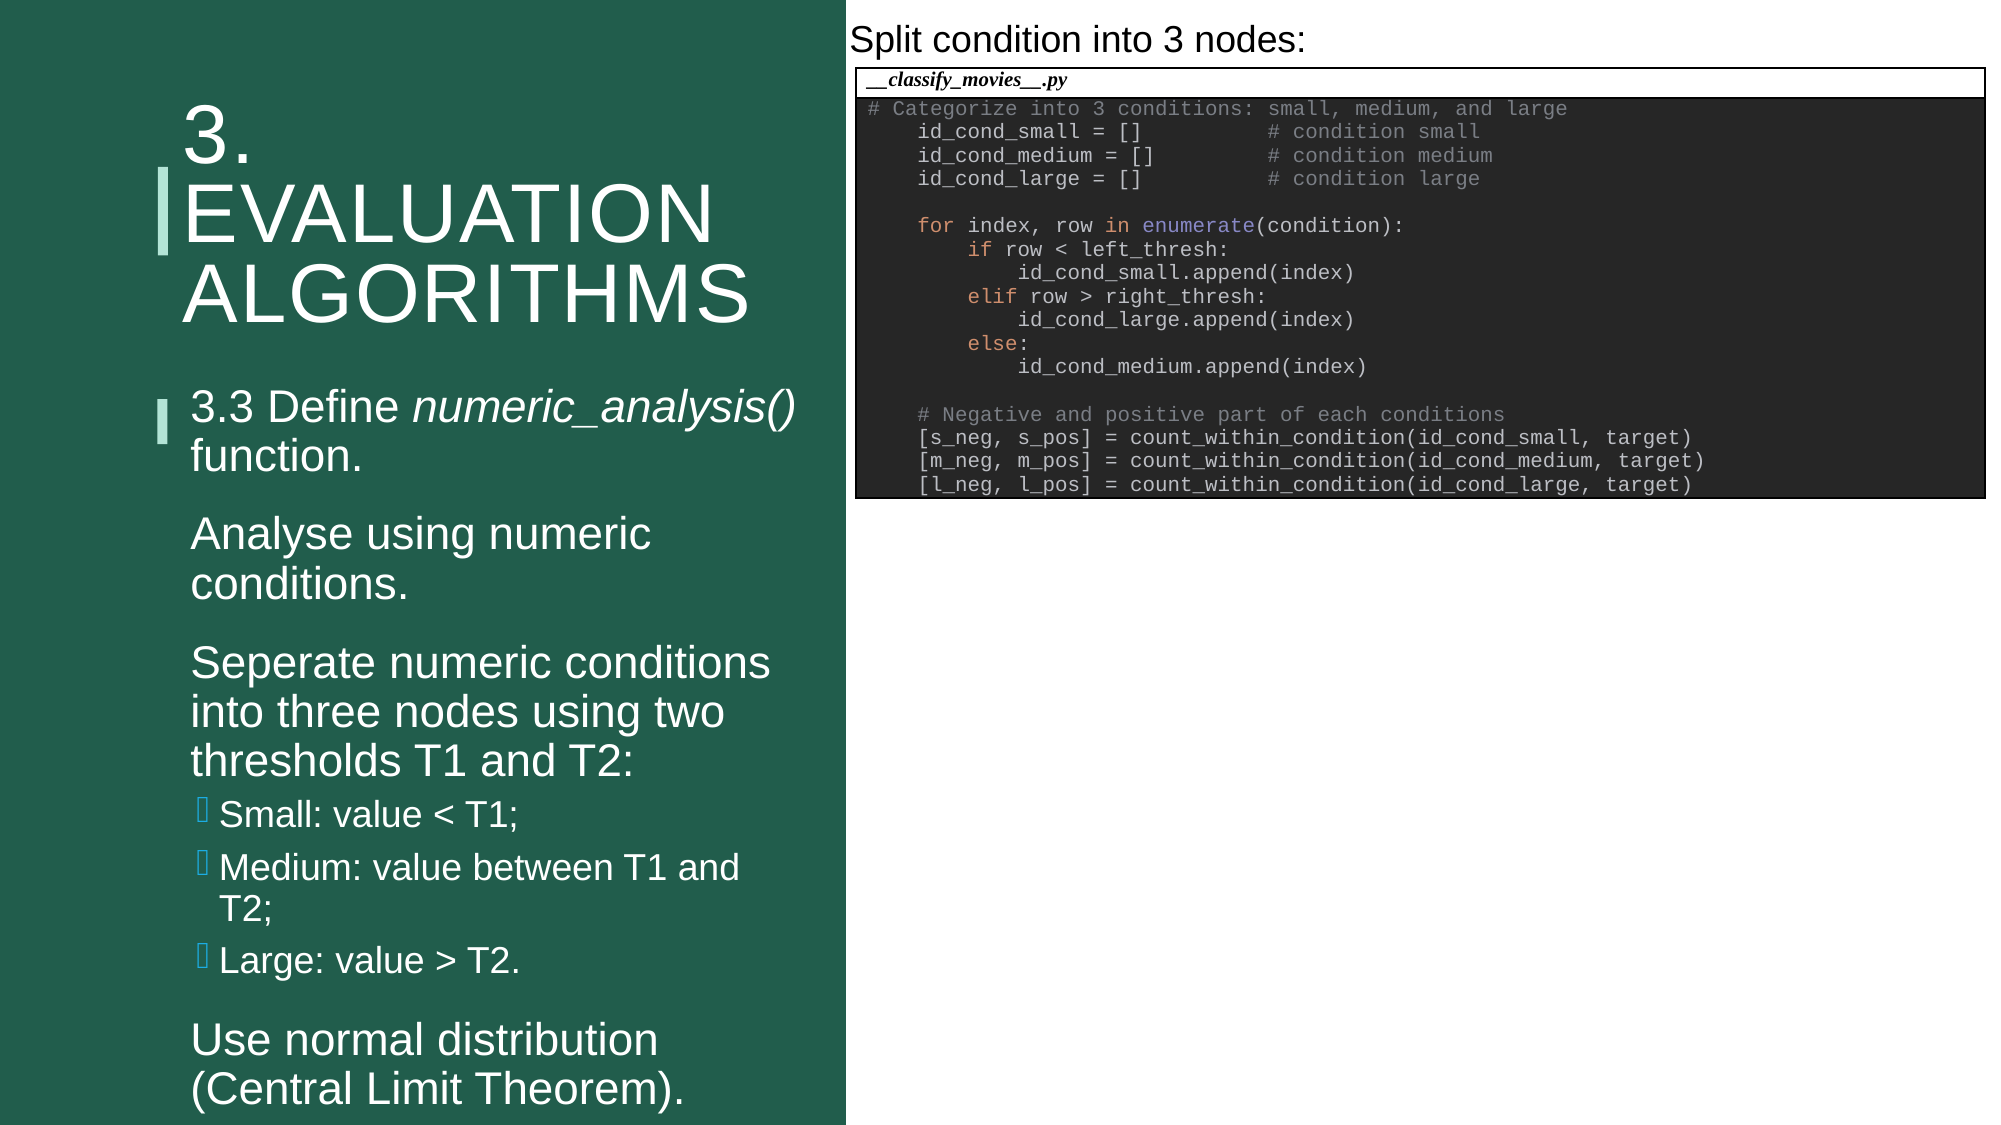

Split condition into 3 nodes:
| \_\_classify\_movies\_\_.py |
| --- |
| # Categorize into 3 conditions: small, medium, and large id\_cond\_small = [] # condition small id\_cond\_medium = [] # condition medium id\_cond\_large = [] # condition large for index, row in enumerate(condition): if row < left\_thresh: id\_cond\_small.append(index) elif row > right\_thresh: id\_cond\_large.append(index) else: id\_cond\_medium.append(index) # Negative and positive part of each conditions [s\_neg, s\_pos] = count\_within\_condition(id\_cond\_small, target) [m\_neg, m\_pos] = count\_within\_condition(id\_cond\_medium, target) [l\_neg, l\_pos] = count\_within\_condition(id\_cond\_large, target) |
# 3. Evaluation Algorithms
3.3 Define numeric_analysis() function.
Analyse using numeric conditions.
Seperate numeric conditions into three nodes using two thresholds T1 and T2:
Small: value < T1;
Medium: value between T1 and T2;
Large: value > T2.
Use normal distribution (Central Limit Theorem).